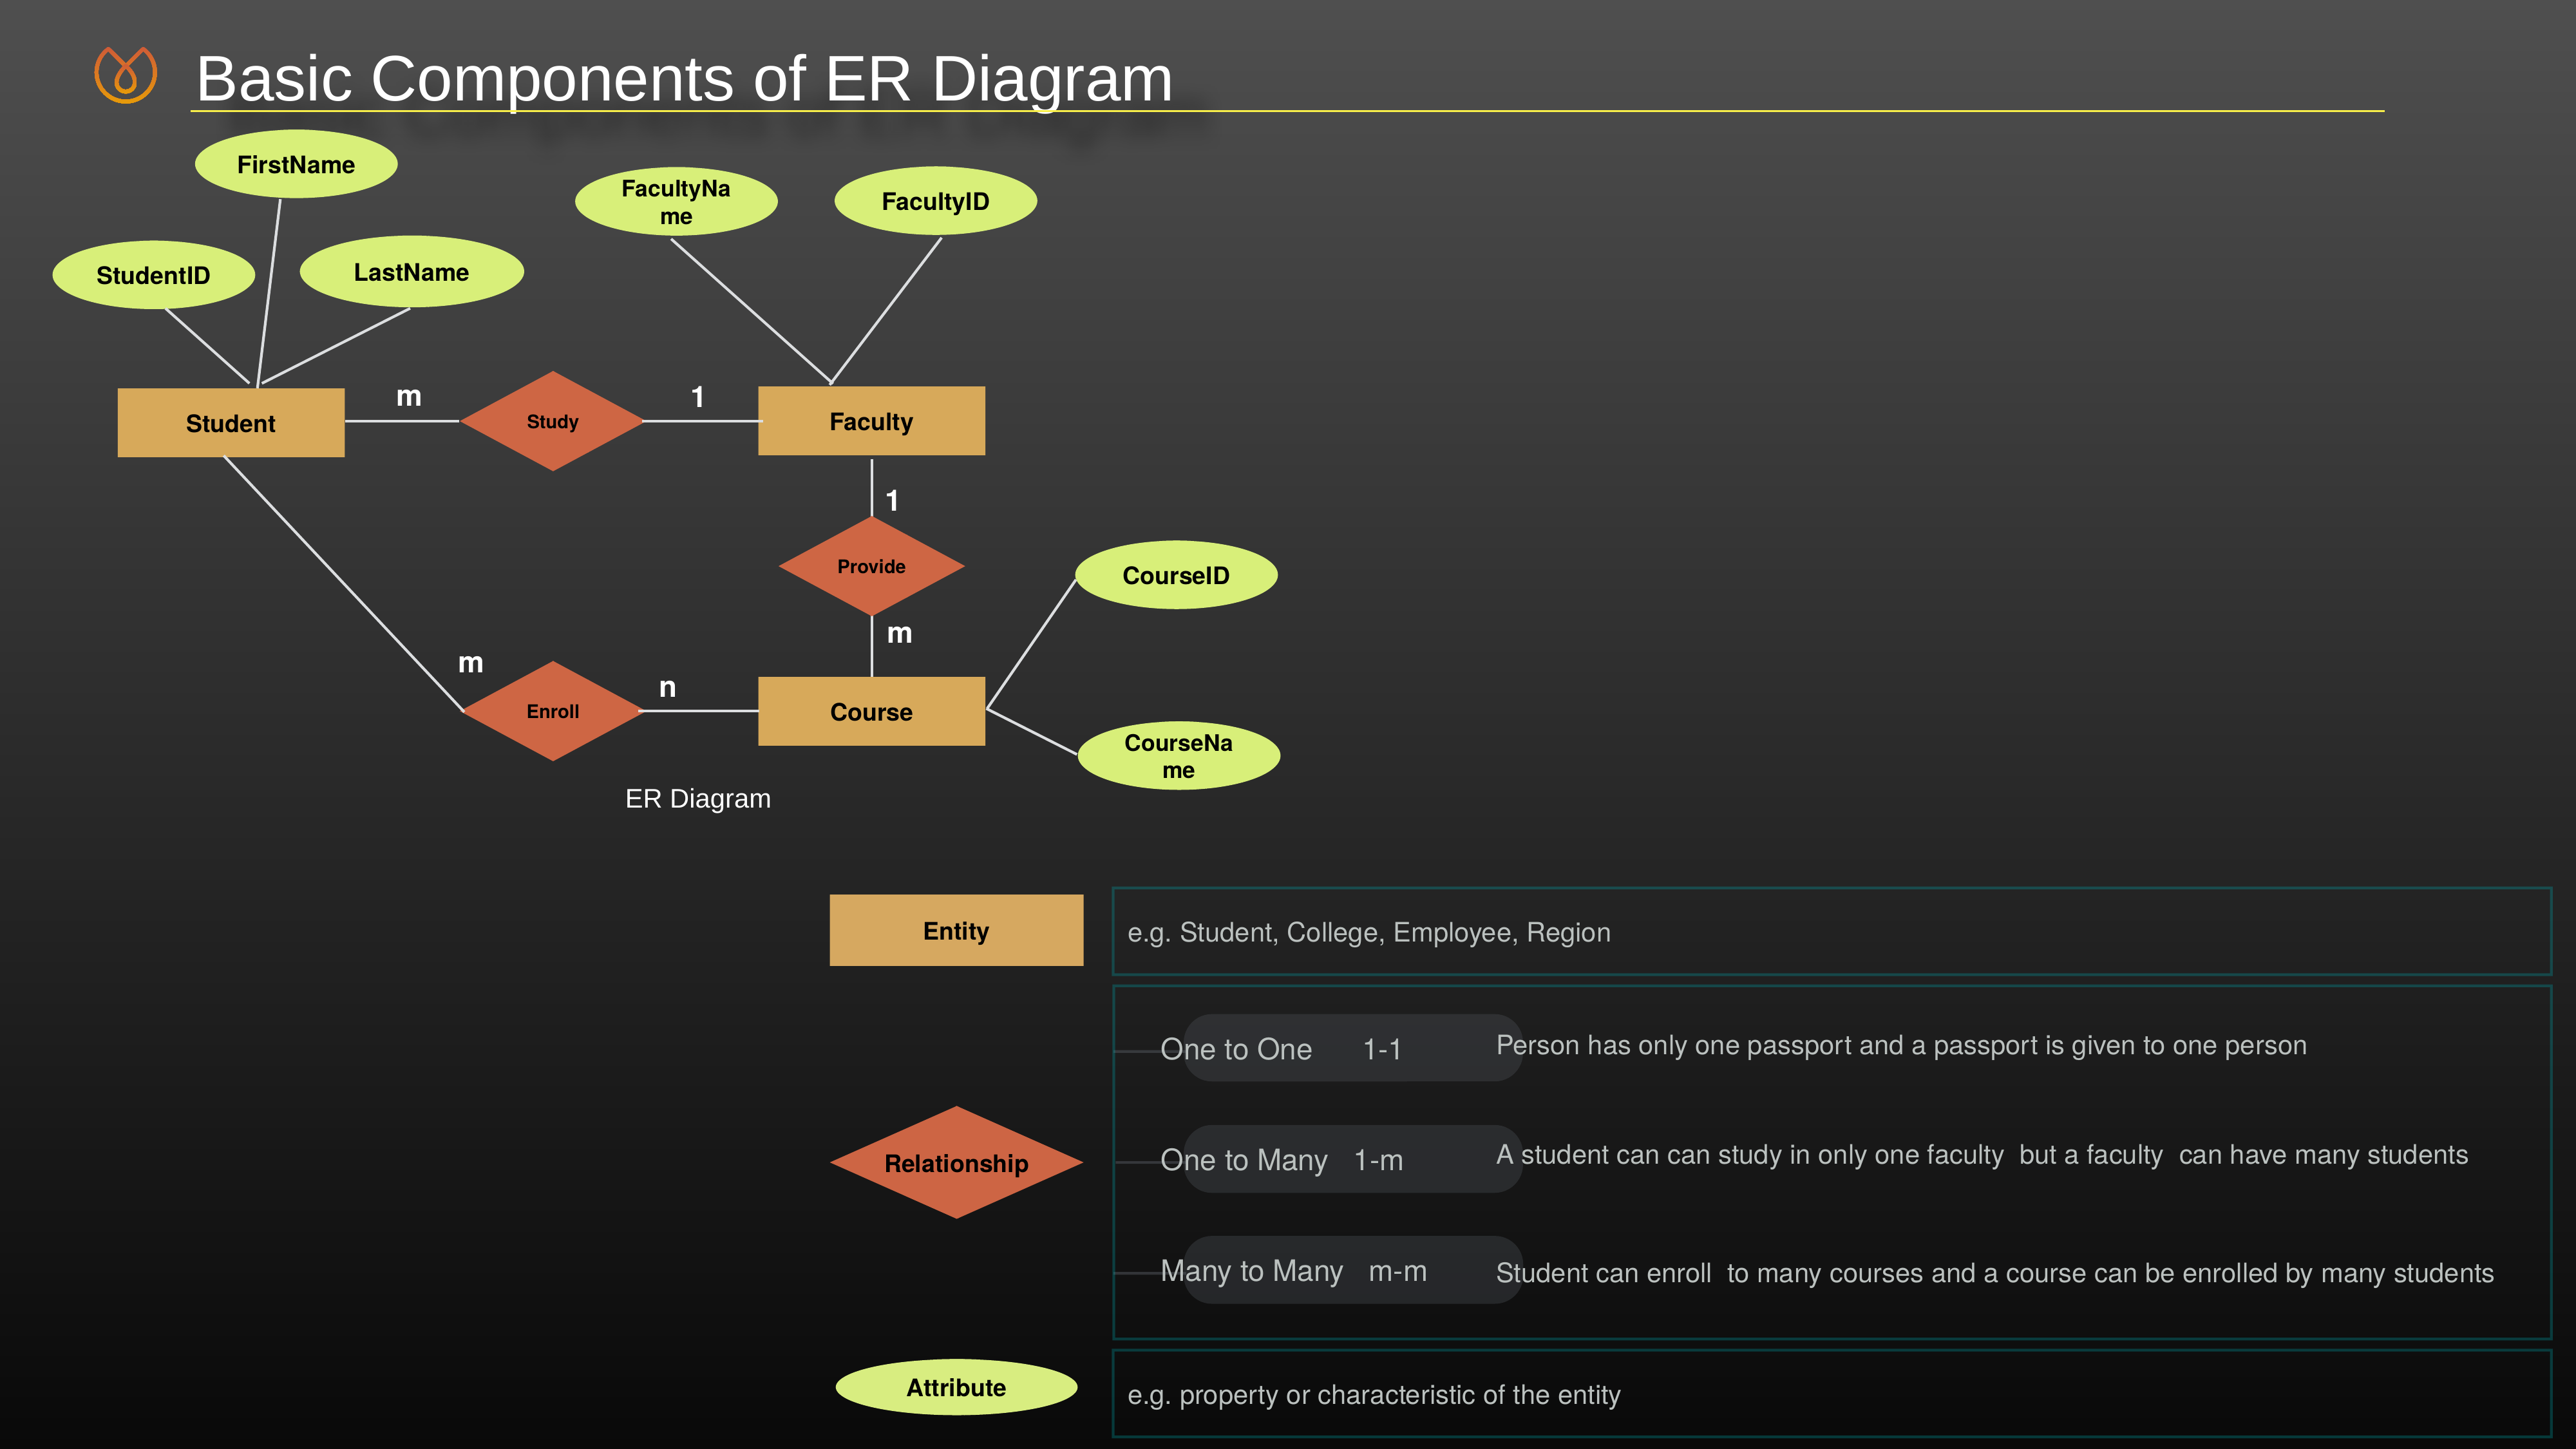

Basic Components of ER Diagram

FirstName
FacultyID
FacultyName

LastName

StudentID

m
Study
1
Faculty
Student

1
Provide
CourseID

m

m
Enroll
n
Course

CourseName
ER Diagram

Entity
e.g. Student, College, Employee, Region

Person has only one passport and a passport is given to one person
One to One      1-1

A student can can study in only one faculty  but a faculty  can have many students
One to Many   1-m

Many to Many   m-m
Student can enroll  to many courses and a course can be enrolled by many students

Relationship

Attribute
e.g. property or characteristic of the entity